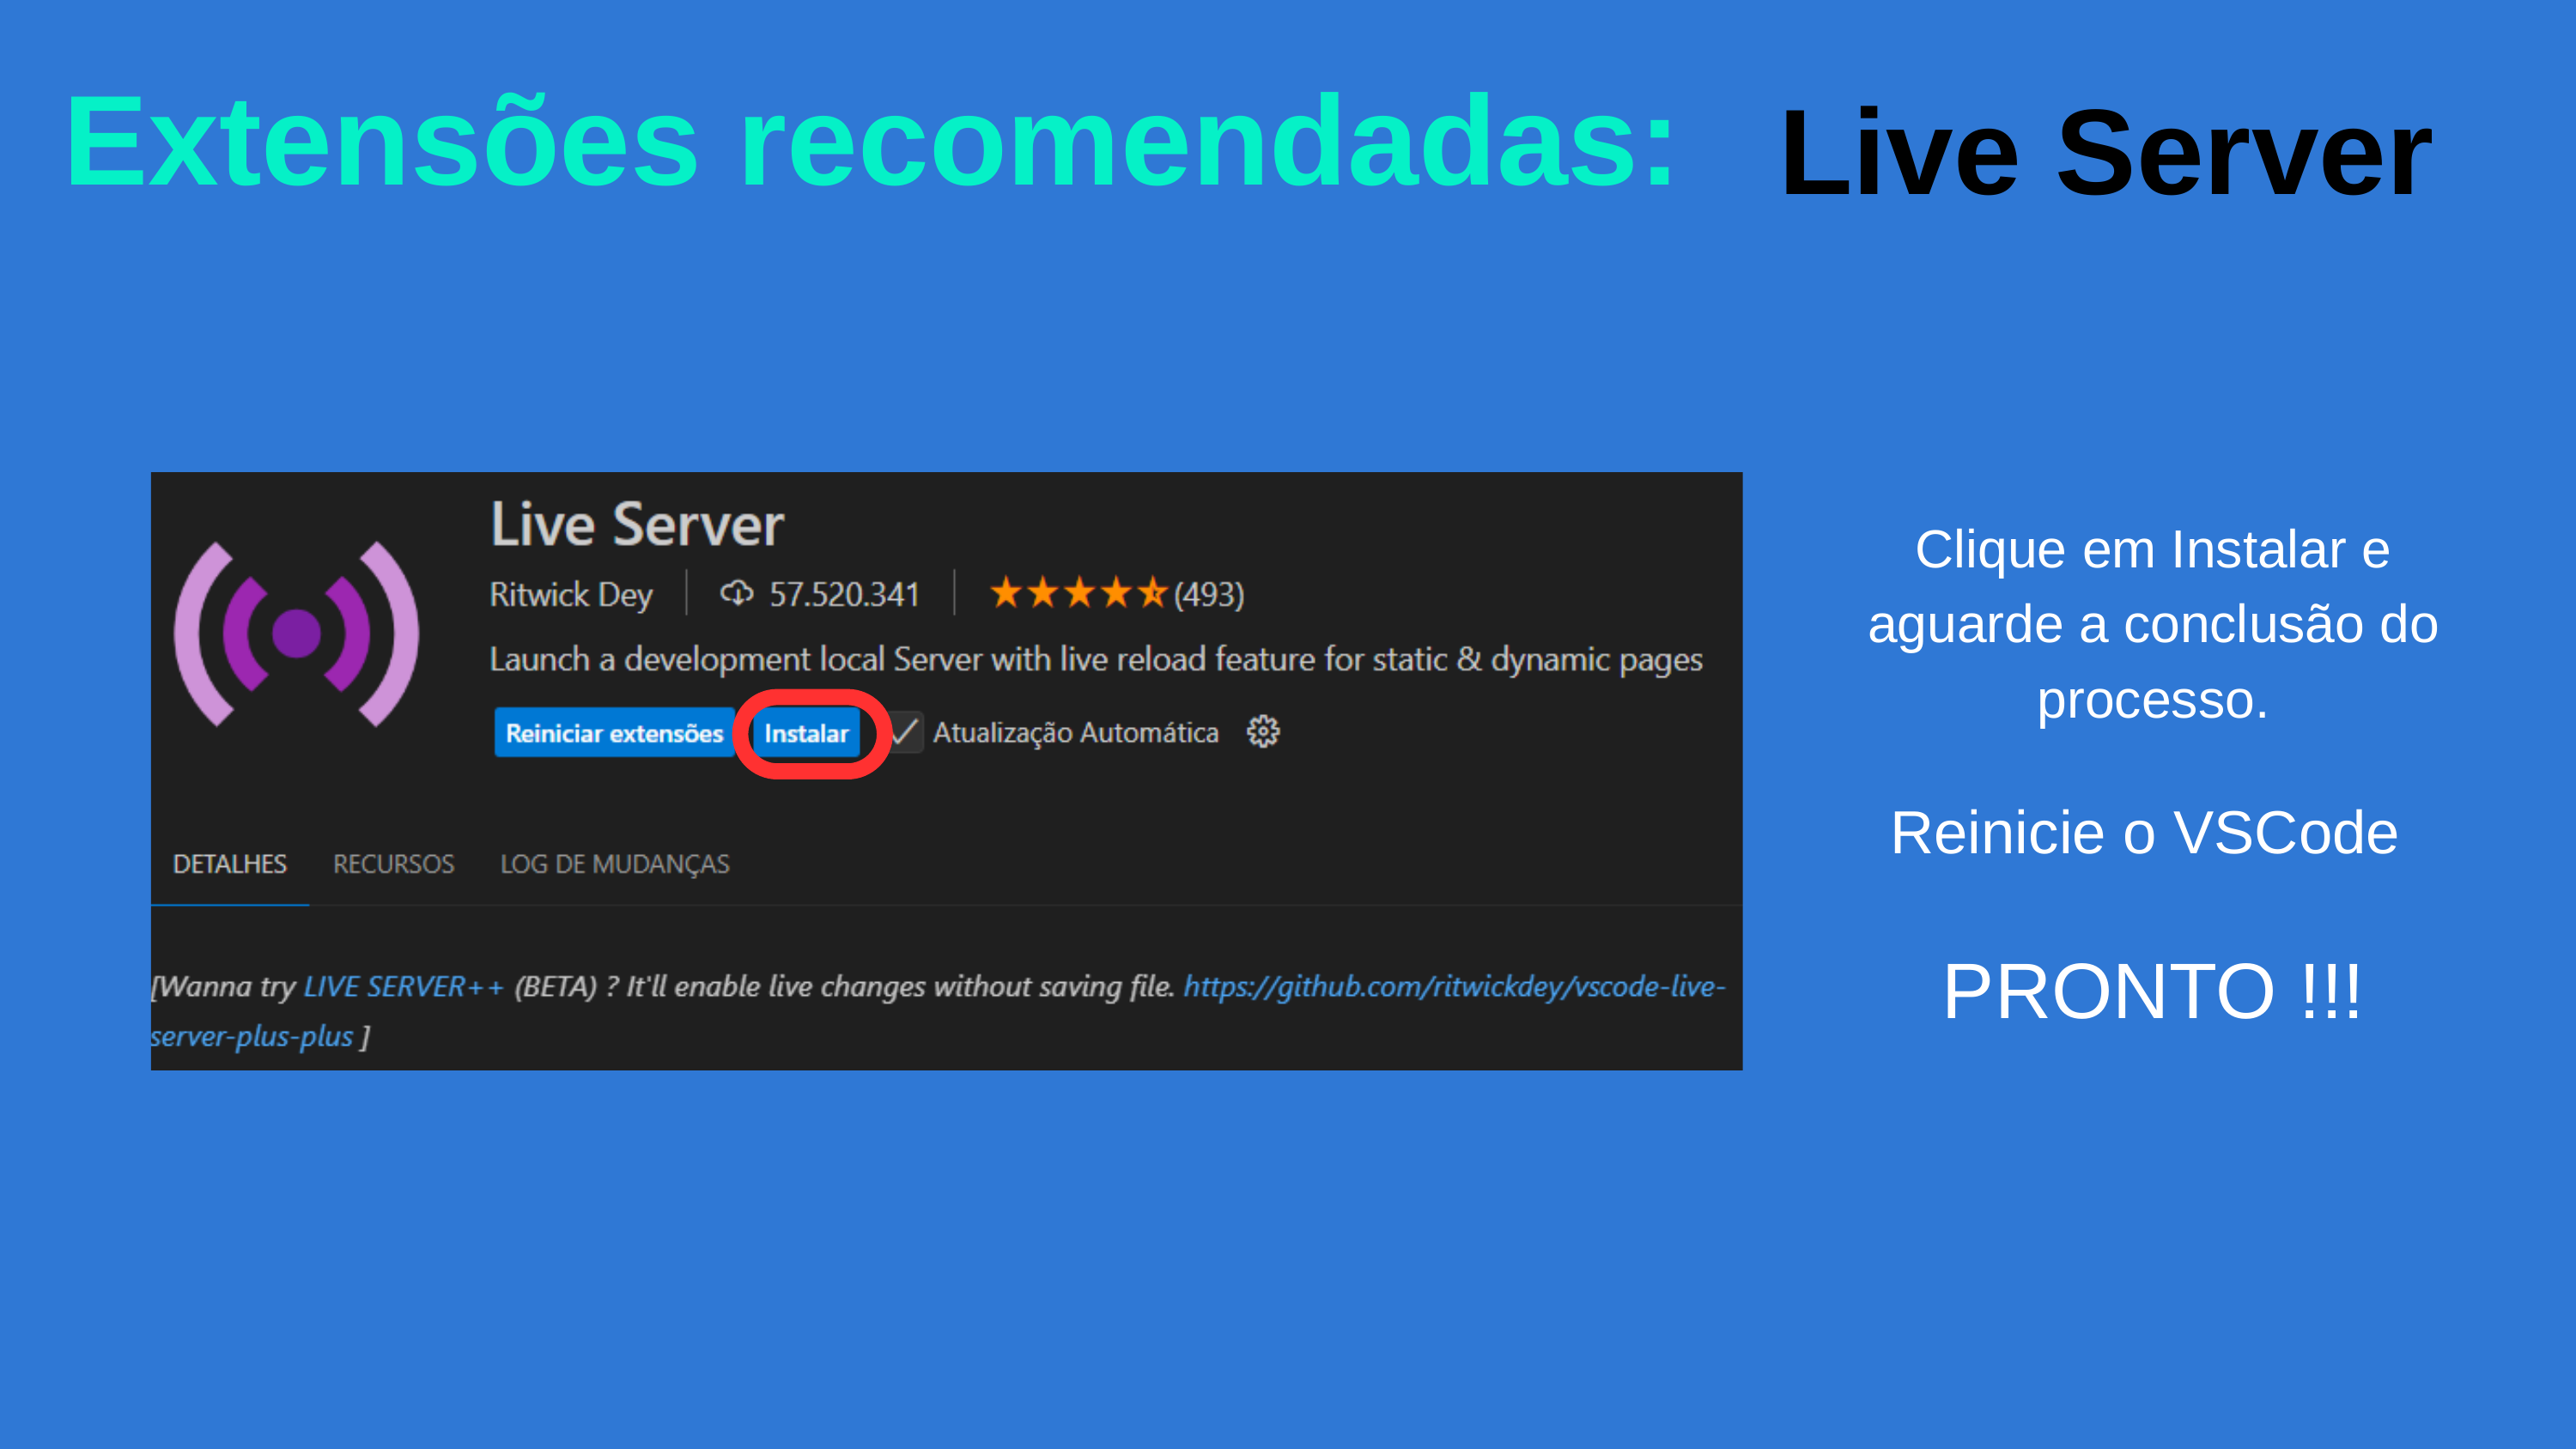

Live Server
Extensões recomendadas:

Clique em Instalar e aguarde a conclusão do processo.

Reinicie o VSCode
PRONTO !!!